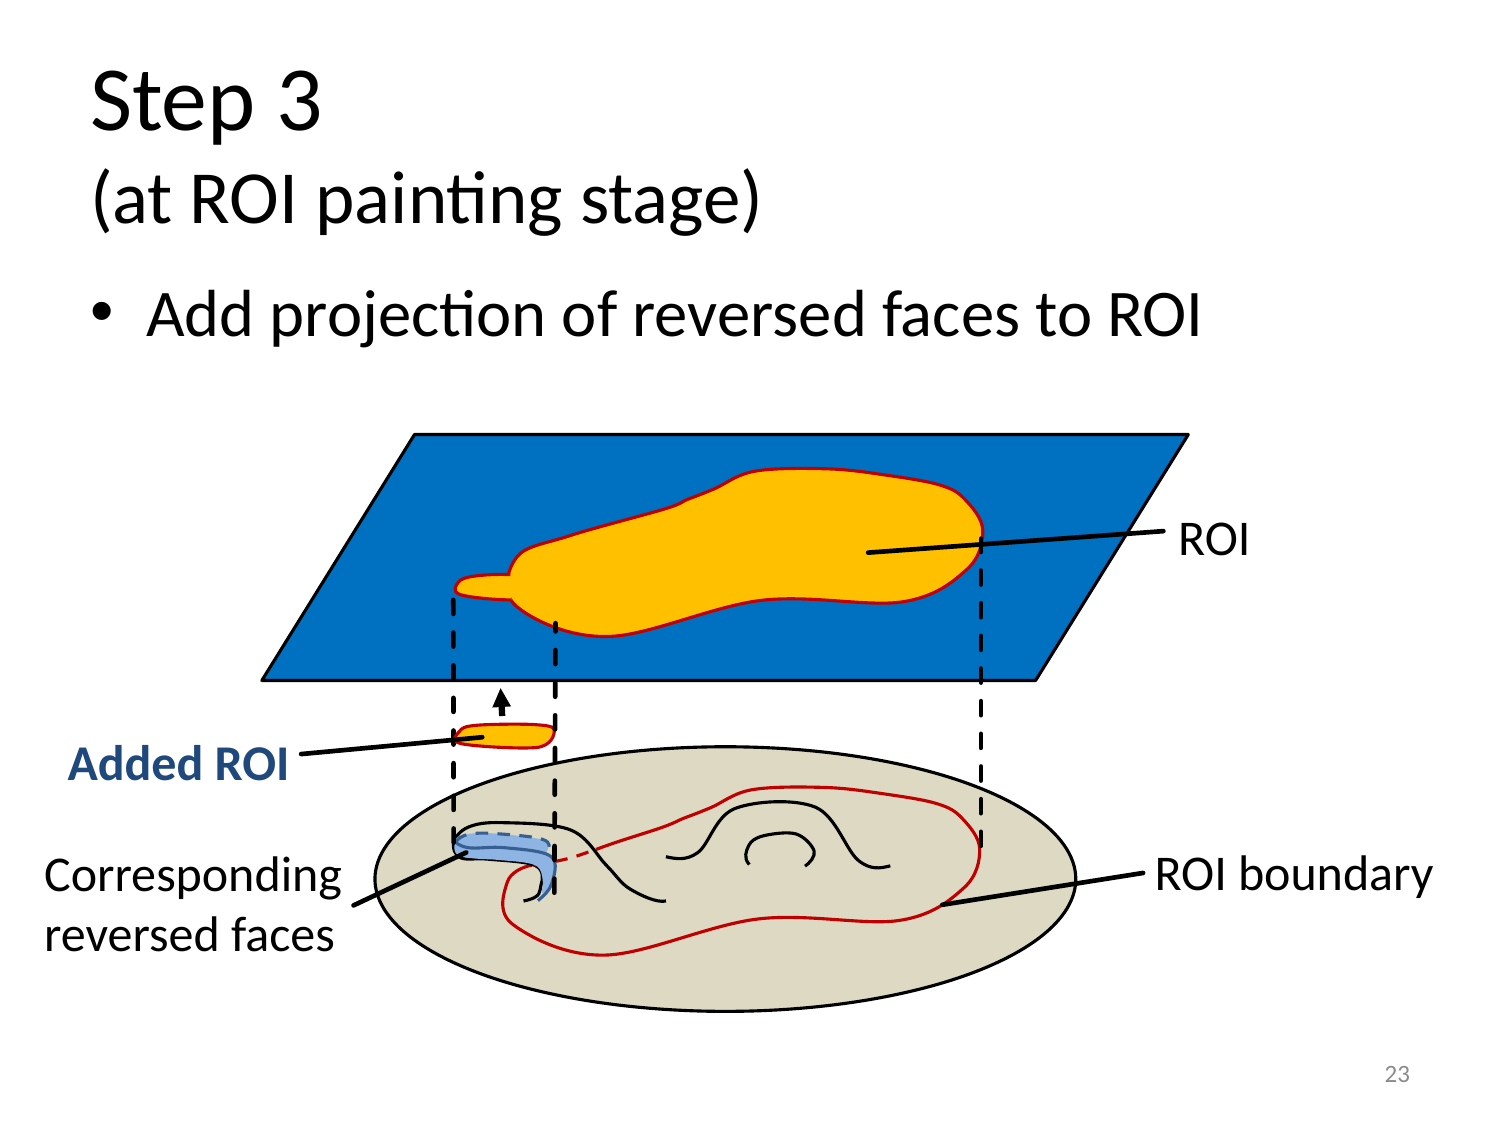

# Step 3 (at ROI painting stage)
Add projection of reversed faces to ROI

ROI

Added ROI

ROI boundary
Corresponding reversed faces

23